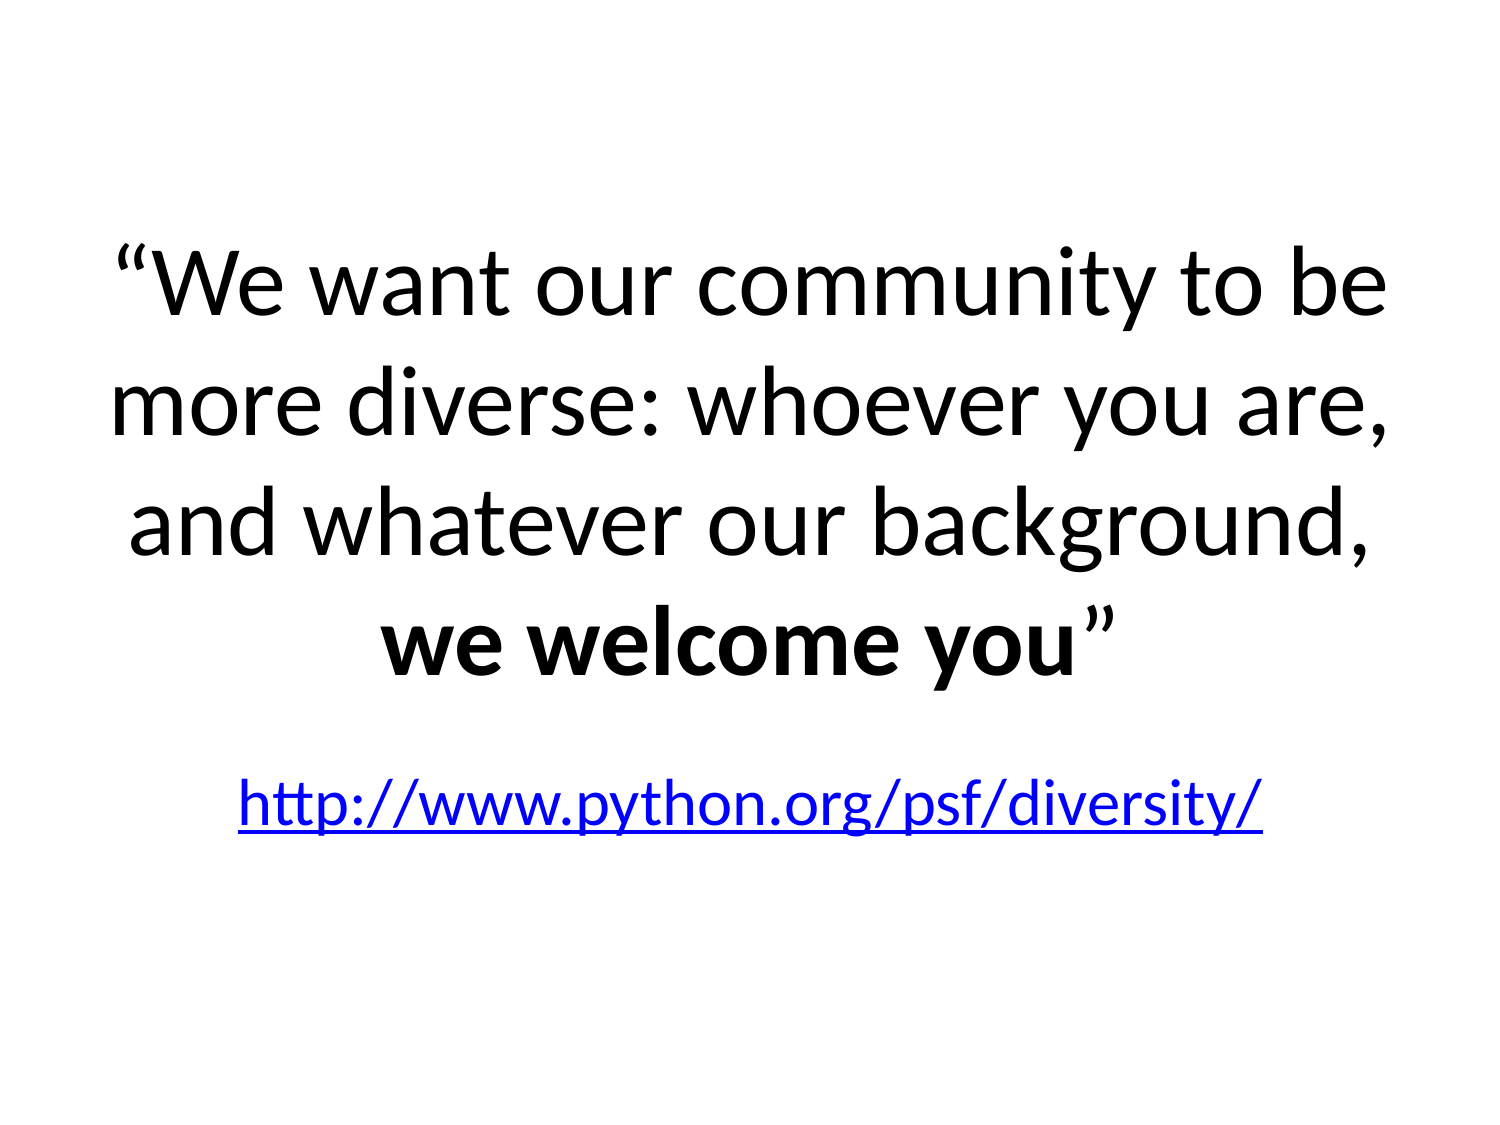

“We want our community to be more diverse: whoever you are, and whatever our background, we welcome you”
http://www.python.org/psf/diversity/